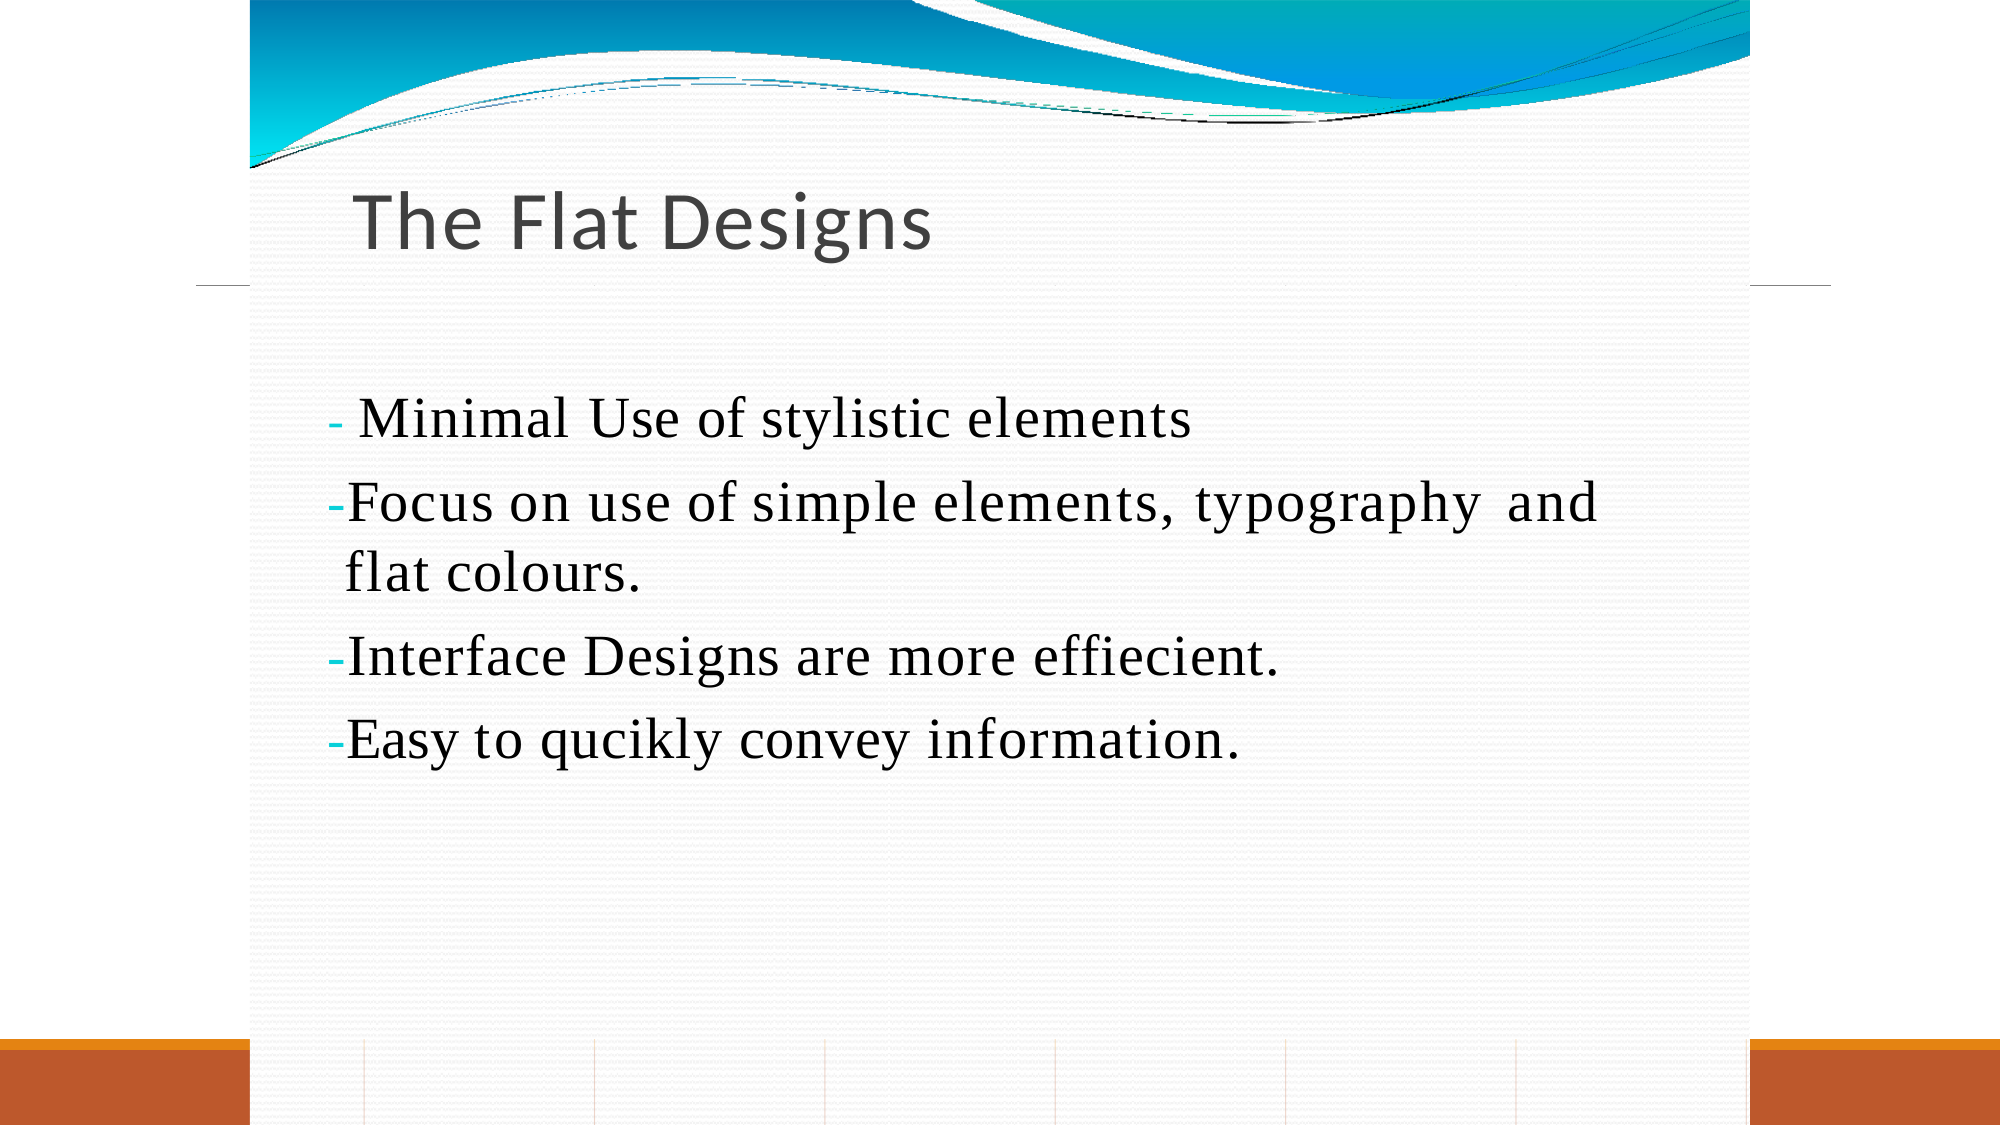

# The Flat Designs
- Minimal Use of stylistic elements
-Focus on use of simple elements,	typography	and  flat colours.
-Interface Designs are more effiecient.
-Easy to qucikly convey information.